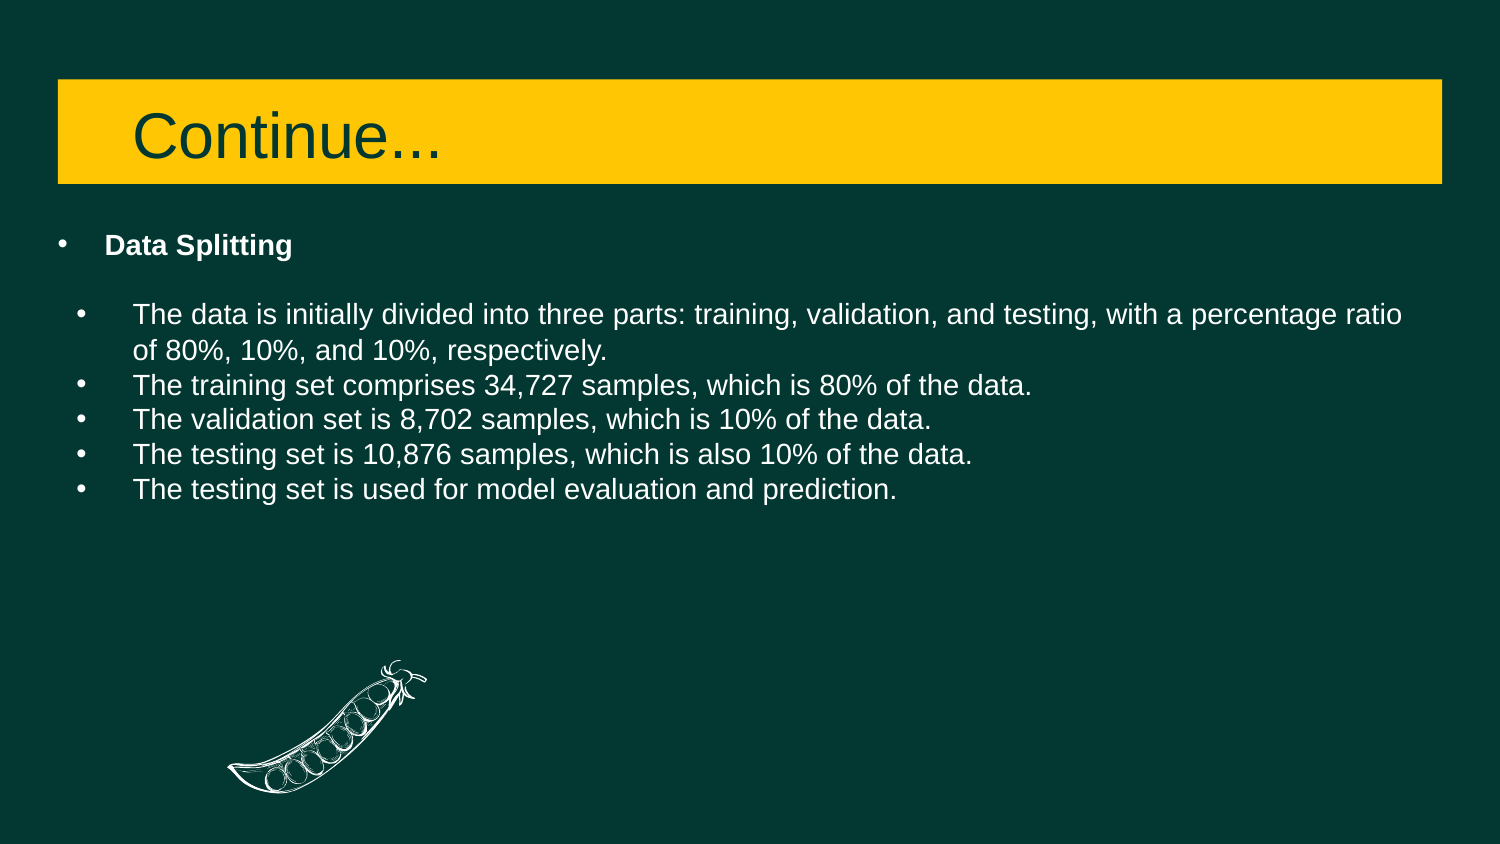

# Continue...
Data Splitting

The data is initially divided into three parts: training, validation, and testing, with a percentage ratio of 80%, 10%, and 10%, respectively.
The training set comprises 34,727 samples, which is 80% of the data.
The validation set is 8,702 samples, which is 10% of the data.
The testing set is 10,876 samples, which is also 10% of the data.
The testing set is used for model evaluation and prediction.